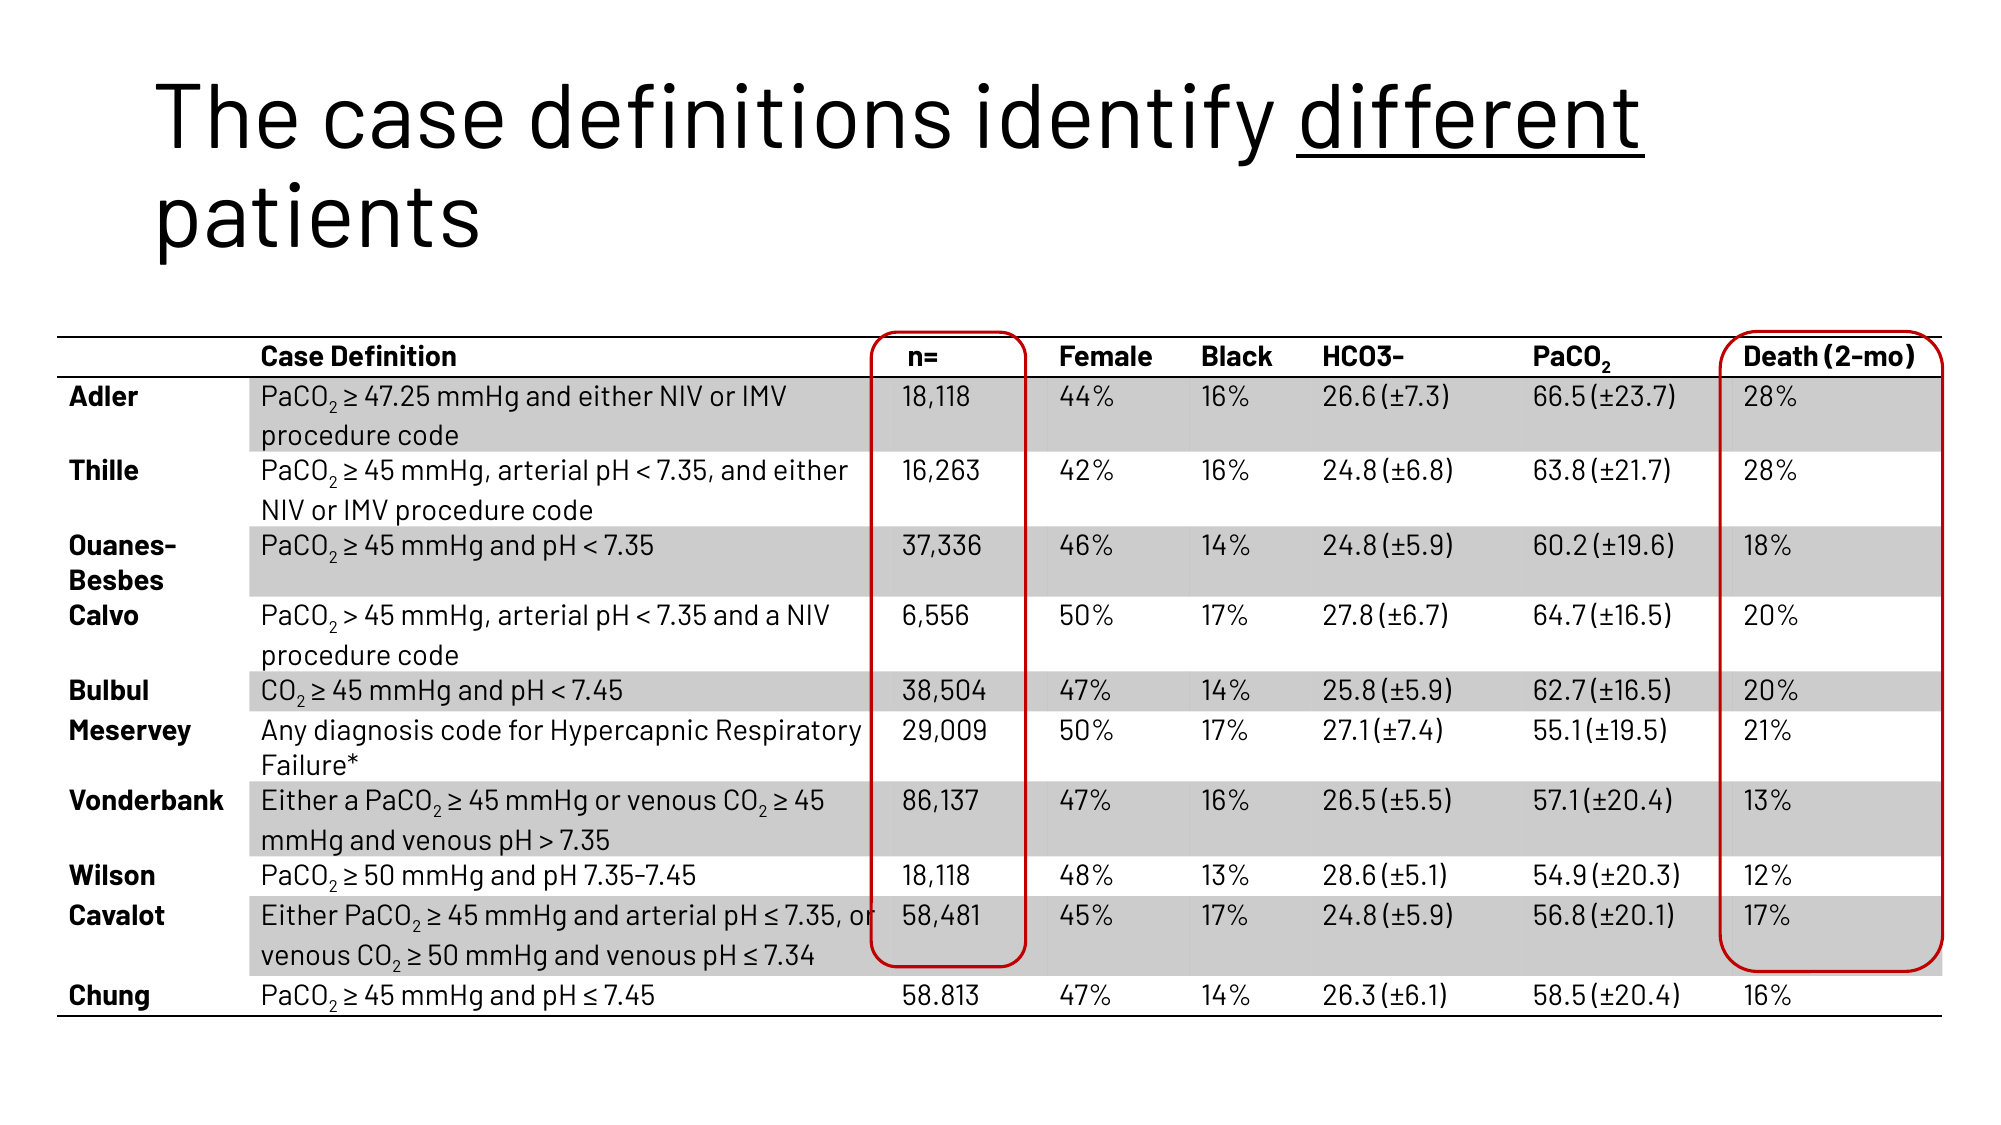

# The case definitions identify different patients

|  | Case Definition | n= | Female | Black | HCO3- | PaCO2 | Death (2-mo) |
| --- | --- | --- | --- | --- | --- | --- | --- |
| Adler | PaCO2 ≥ 47.25 mmHg and either NIV or IMV procedure code | 18,118 | 44% | 16% | 26.6 (±7.3) | 66.5 (±23.7) | 28% |
| Thille | PaCO2 ≥ 45 mmHg, arterial pH < 7.35, and either NIV or IMV procedure code | 16,263 | 42% | 16% | 24.8 (±6.8) | 63.8 (±21.7) | 28% |
| Ouanes-Besbes | PaCO2 ≥ 45 mmHg and pH < 7.35 | 37,336 | 46% | 14% | 24.8 (±5.9) | 60.2 (±19.6) | 18% |
| Calvo | PaCO2 > 45 mmHg, arterial pH < 7.35 and a NIV procedure code | 6,556 | 50% | 17% | 27.8 (±6.7) | 64.7 (±16.5) | 20% |
| Bulbul | CO2 ≥ 45 mmHg and pH < 7.45 | 38,504 | 47% | 14% | 25.8 (±5.9) | 62.7 (±16.5) | 20% |
| Meservey | Any diagnosis code for Hypercapnic Respiratory Failure\* | 29,009 | 50% | 17% | 27.1 (±7.4) | 55.1 (±19.5) | 21% |
| Vonderbank | Either a PaCO2 ≥ 45 mmHg or venous CO2 ≥ 45 mmHg and venous pH > 7.35 | 86,137 | 47% | 16% | 26.5 (±5.5) | 57.1 (±20.4) | 13% |
| Wilson | PaCO2 ≥ 50 mmHg and pH 7.35-7.45 | 18,118 | 48% | 13% | 28.6 (±5.1) | 54.9 (±20.3) | 12% |
| Cavalot | Either PaCO2 ≥ 45 mmHg and arterial pH ≤ 7.35, or venous CO2 ≥ 50 mmHg and venous pH ≤ 7.34 | 58,481 | 45% | 17% | 24.8 (±5.9) | 56.8 (±20.1) | 17% |
| Chung | PaCO2 ≥ 45 mmHg and pH ≤ 7.45 | 58.813 | 47% | 14% | 26.3 (±6.1) | 58.5 (±20.4) | 16% |